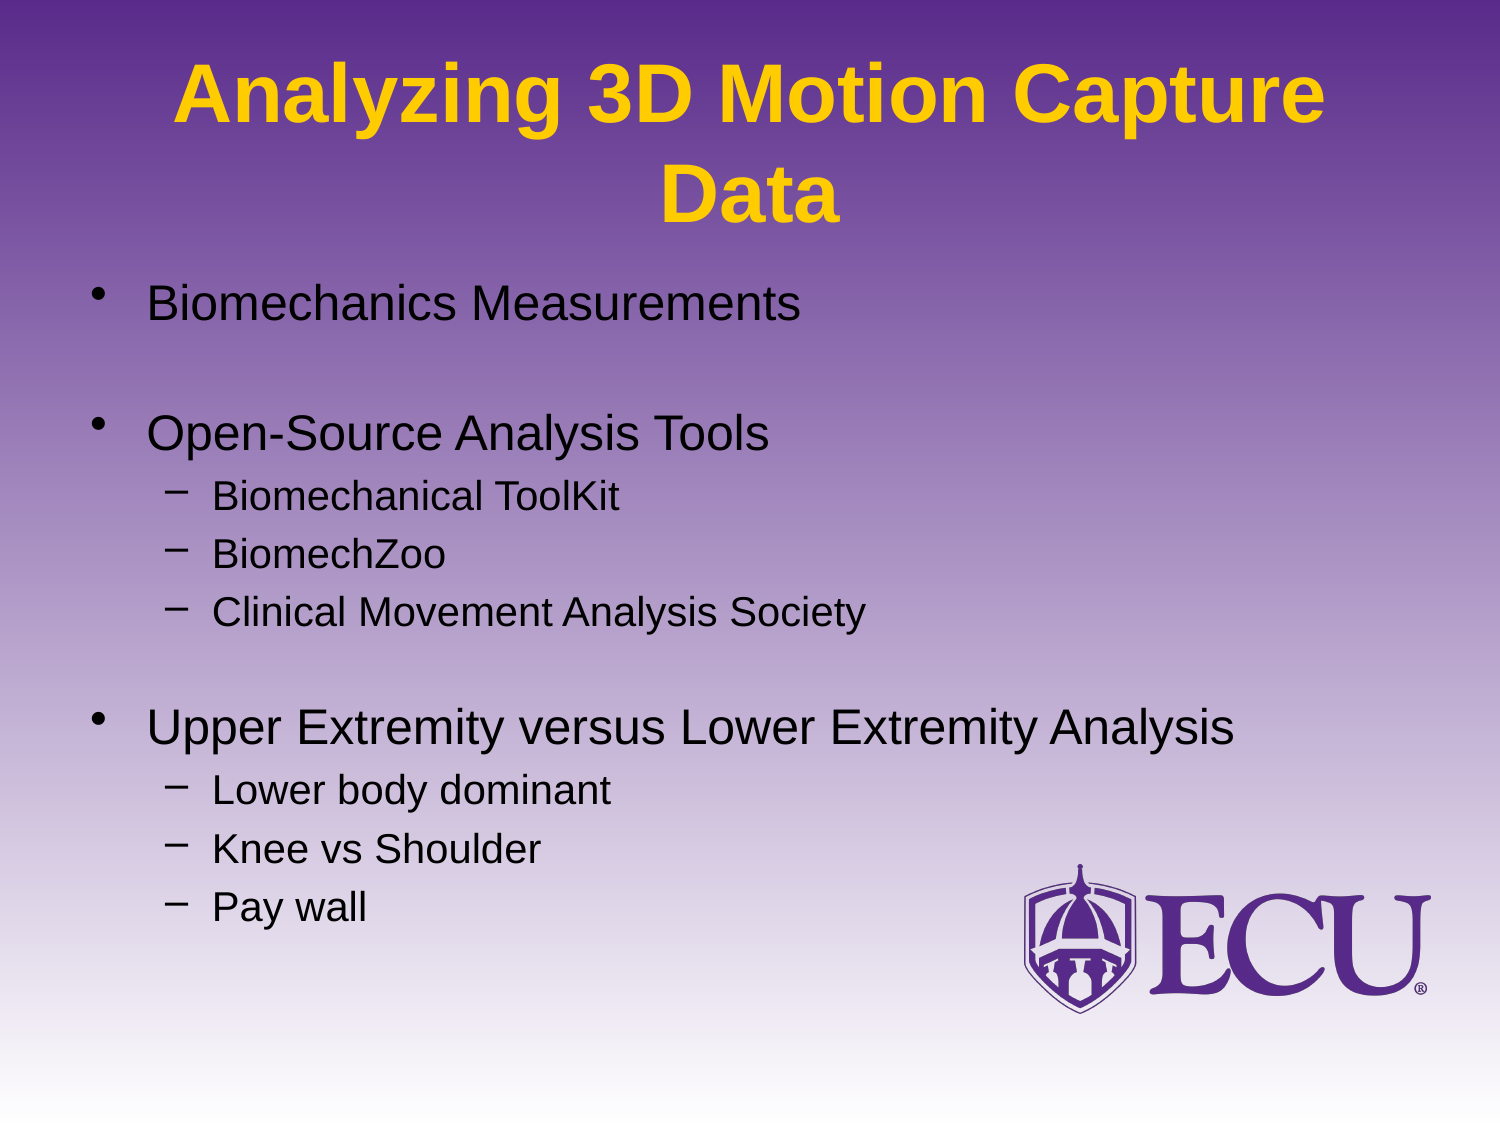

# Analyzing 3D Motion Capture Data
Biomechanics Measurements
Open-Source Analysis Tools
Biomechanical ToolKit
BiomechZoo
Clinical Movement Analysis Society
Upper Extremity versus Lower Extremity Analysis
Lower body dominant
Knee vs Shoulder
Pay wall